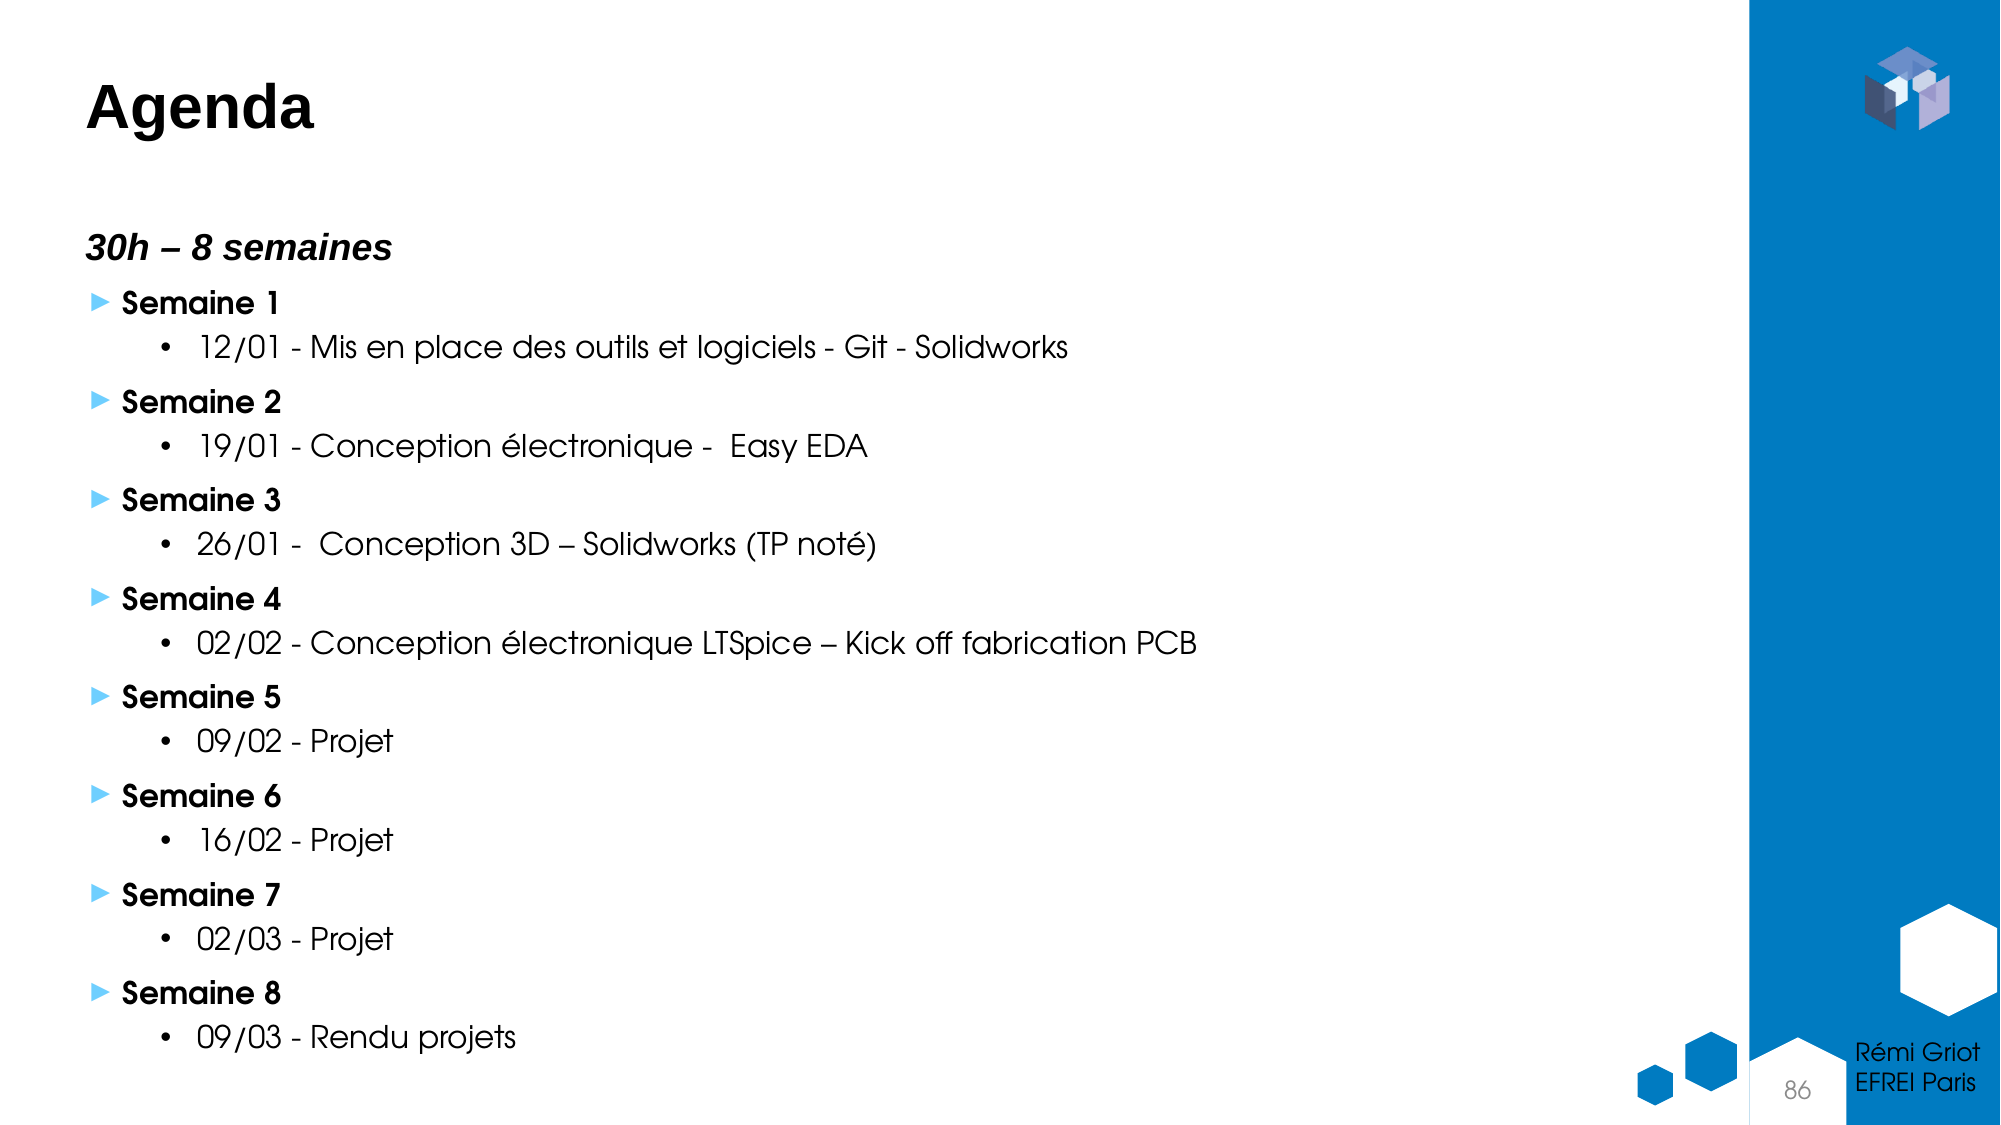

# Agenda
30h – 8 semaines
Semaine 1
12/01 - Mis en place des outils et logiciels - Git - Solidworks
Semaine 2
19/01 - Conception électronique -  Easy EDA
Semaine 3
26/01 -  Conception 3D – Solidworks (TP noté)
Semaine 4
02/02 - Conception électronique LTSpice – Kick off fabrication PCB
Semaine 5
09/02 - Projet
Semaine 6
16/02 - Projet
Semaine 7
02/03 - Projet
Semaine 8
09/03 - Rendu projets

86